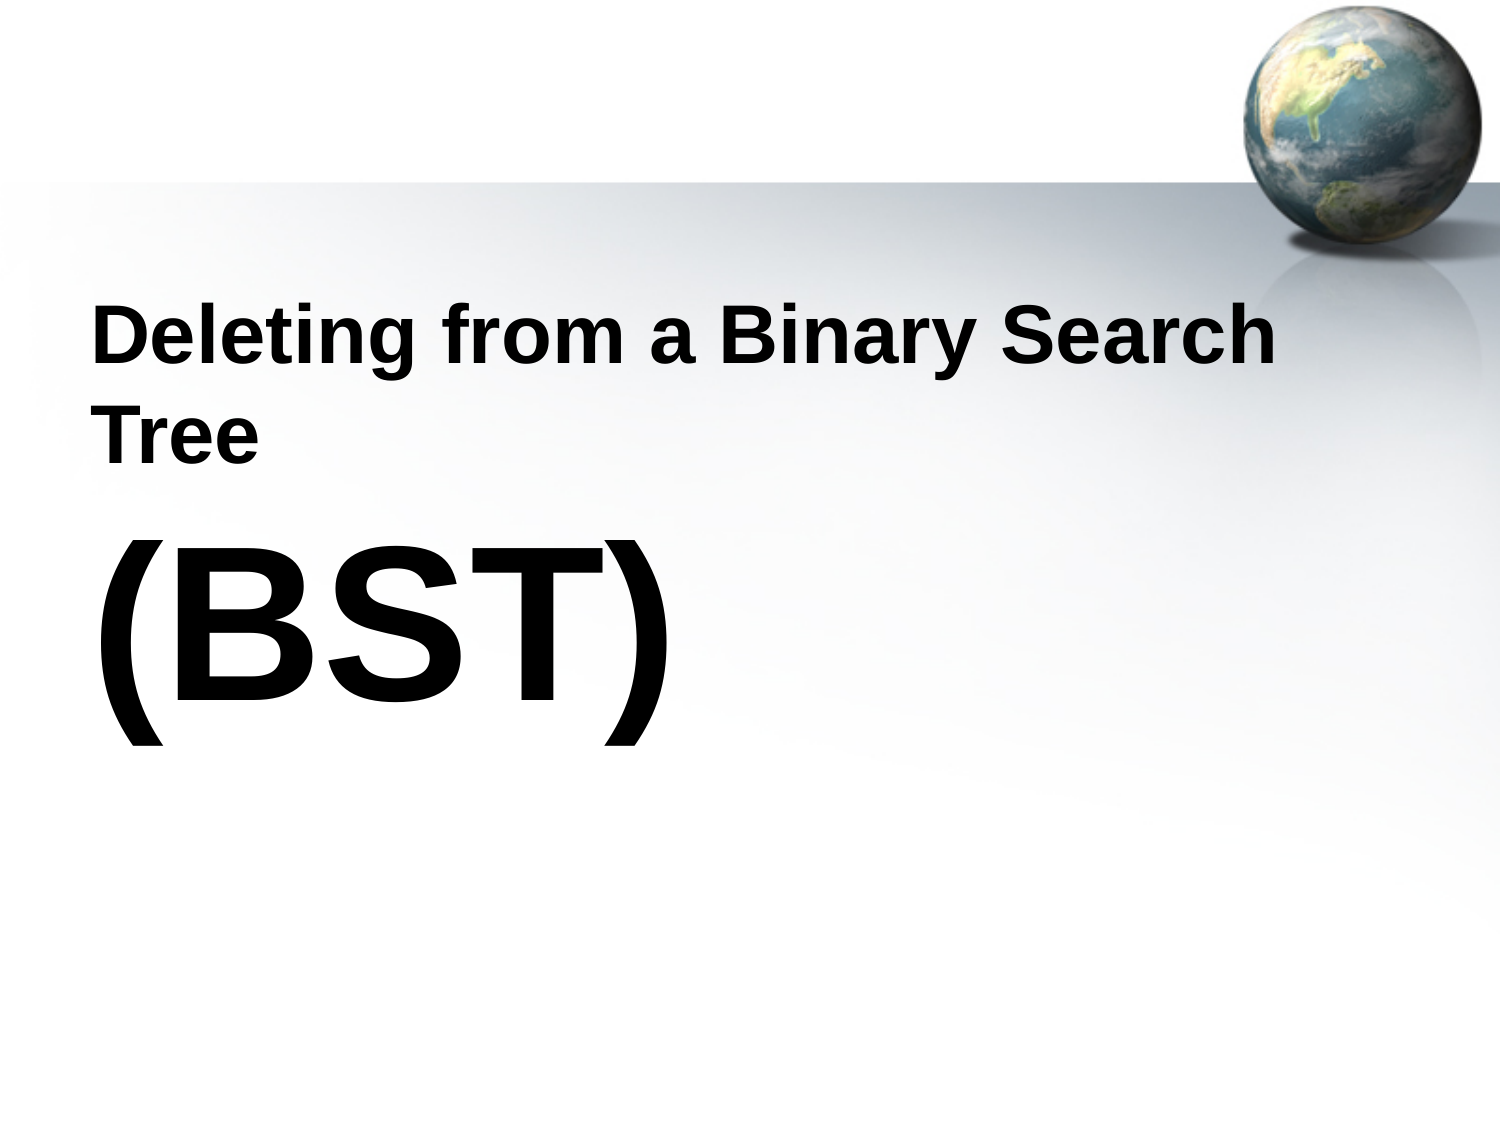

# Deleting from a Binary Search Tree (BST)